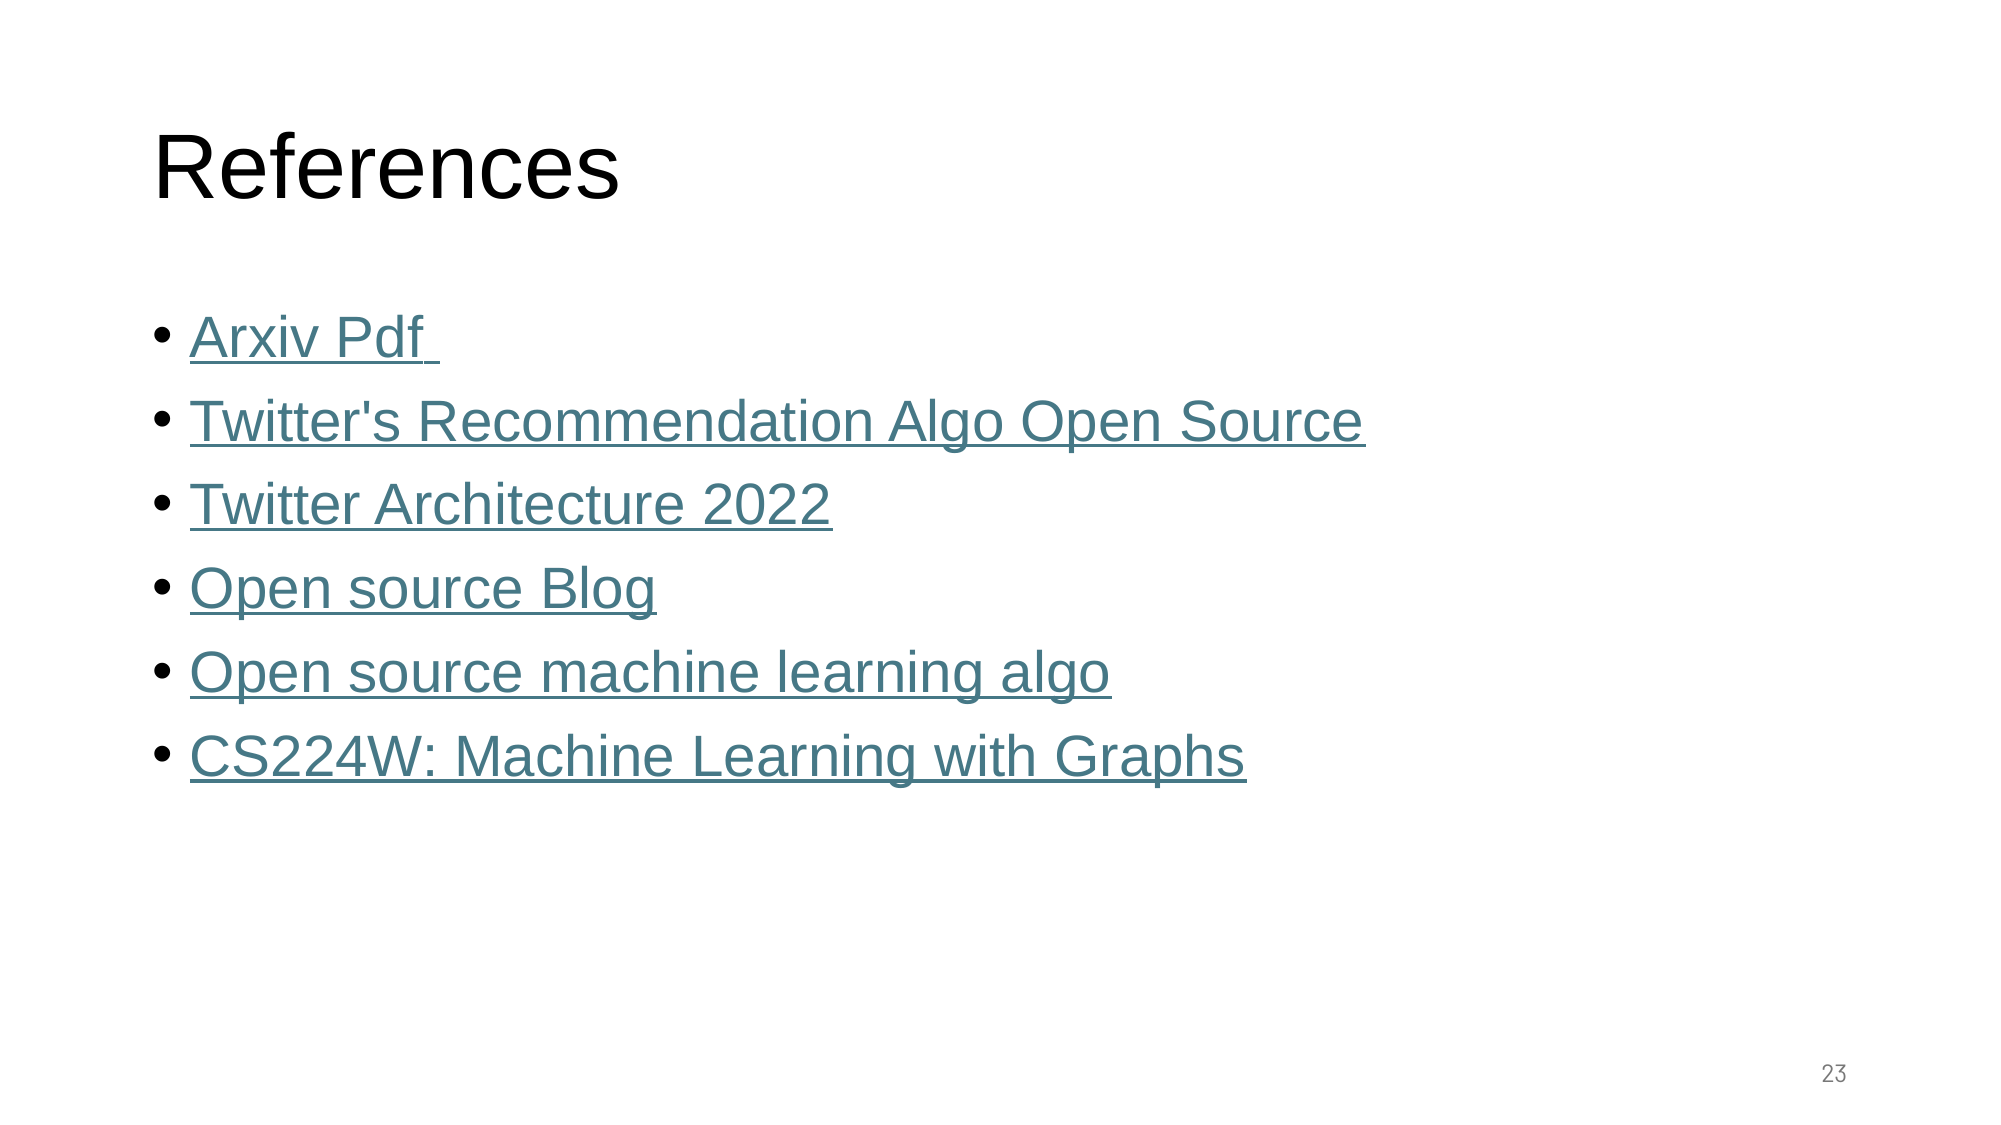

# References
Arxiv Pdf
Twitter's Recommendation Algo Open Source
Twitter Architecture 2022
Open source Blog
Open source machine learning algo
CS224W: Machine Learning with Graphs
23